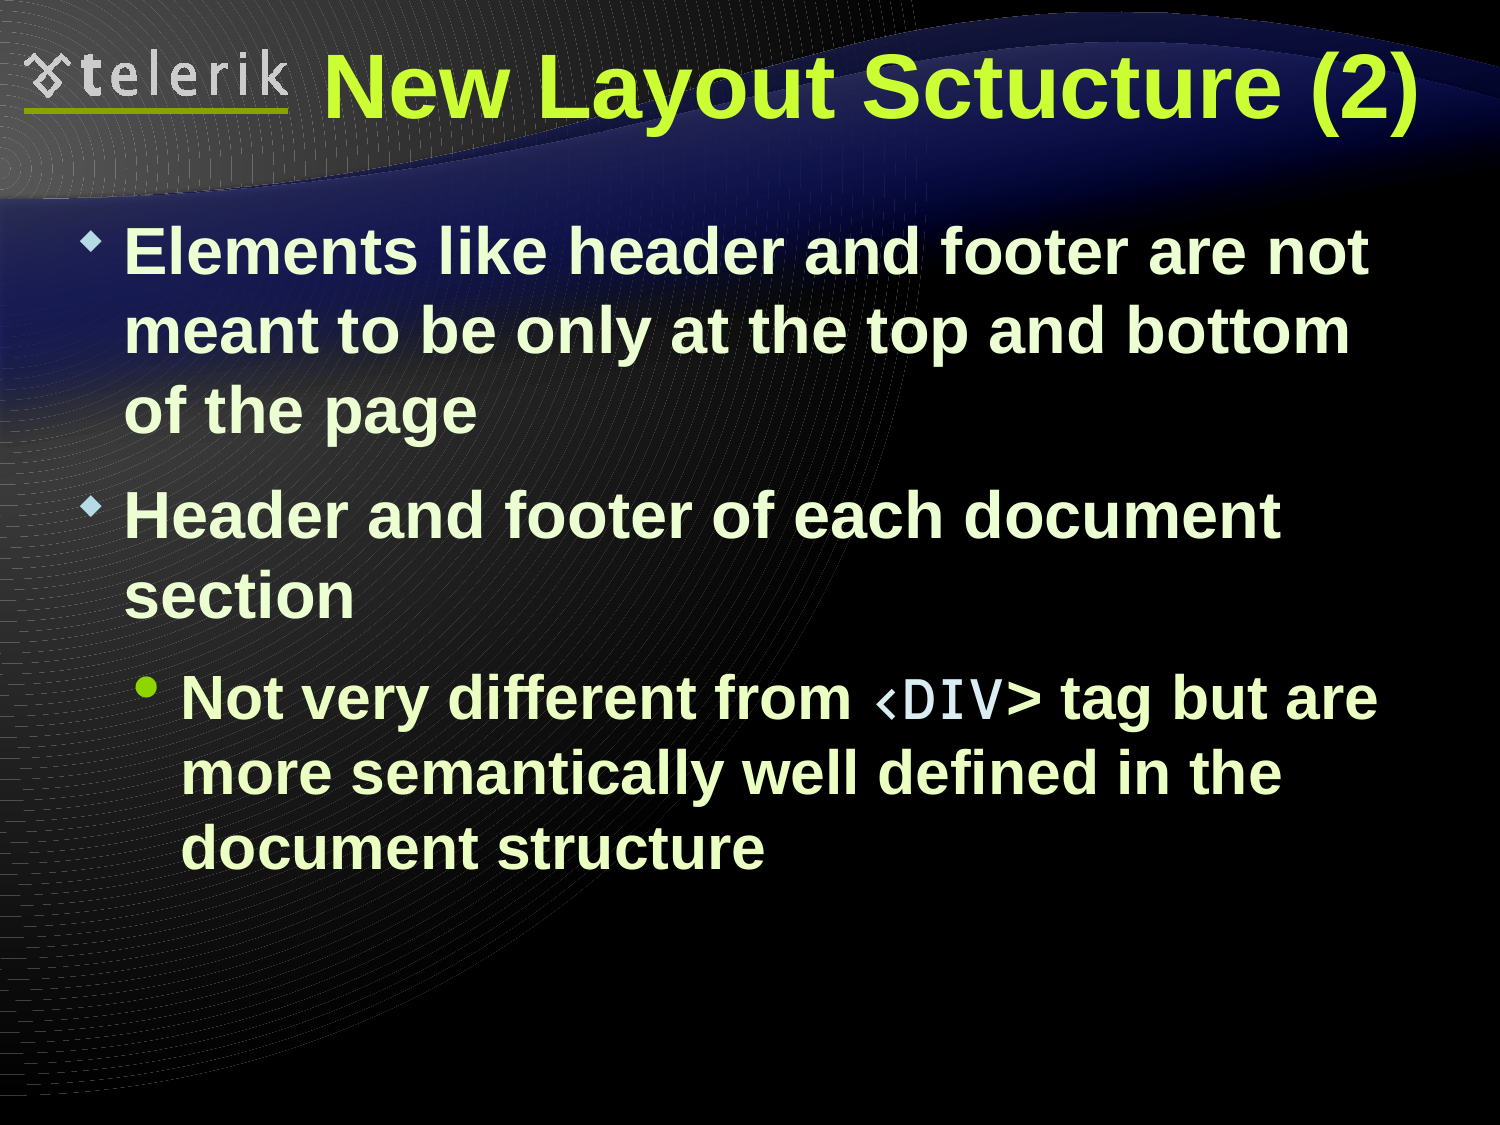

# New Layout Sctucture (2)
Elements like header and footer are not meant to be only at the top and bottom of the page
Header and footer of each document section
Not very different from <DIV> tag but are more semantically well defined in the document structure